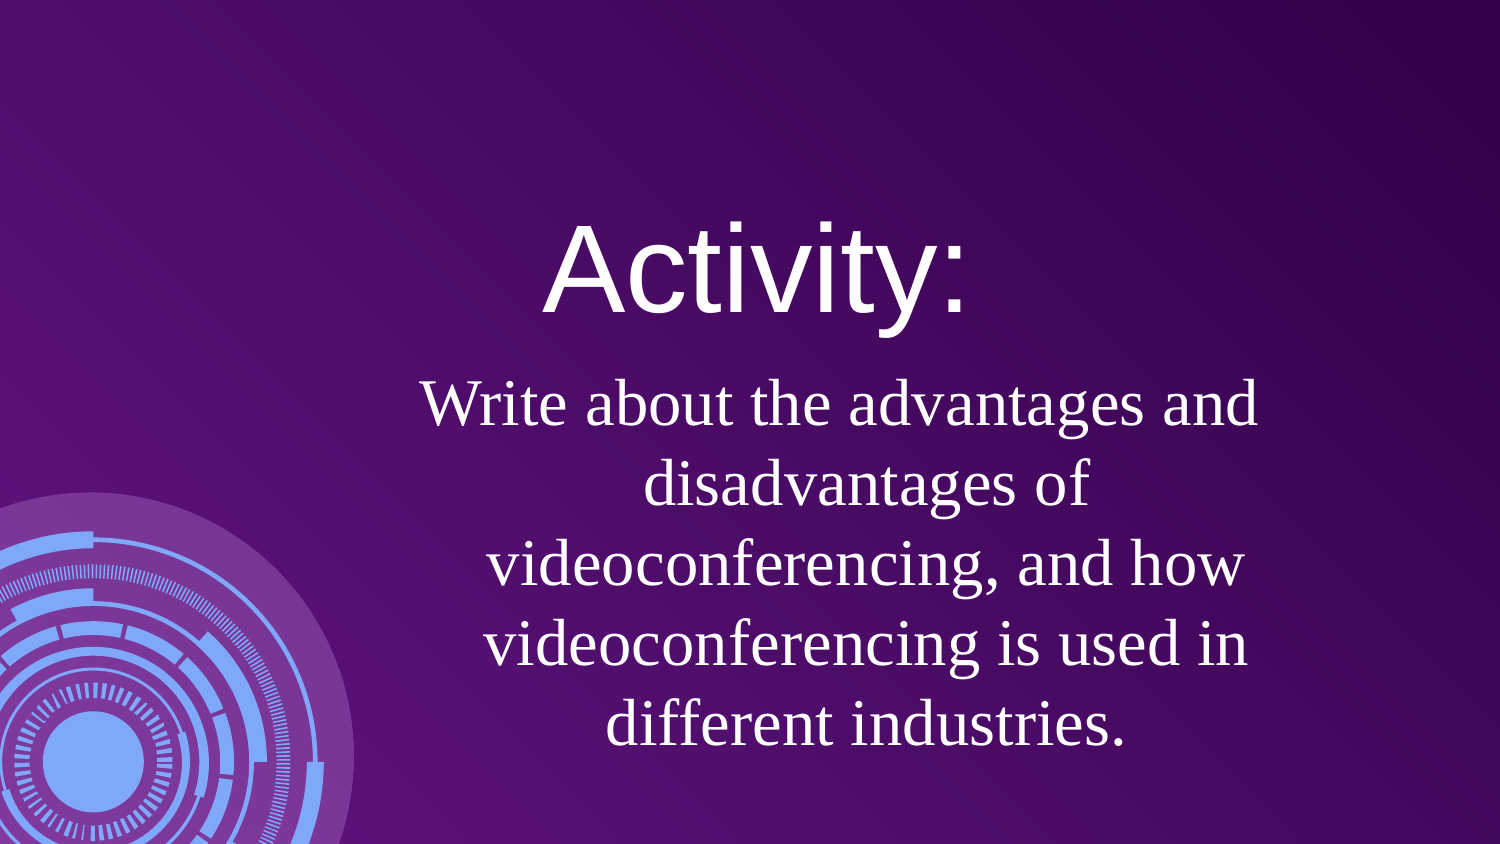

# Activity:
Write about the advantages and disadvantages of videoconferencing, and how videoconferencing is used in different industries.